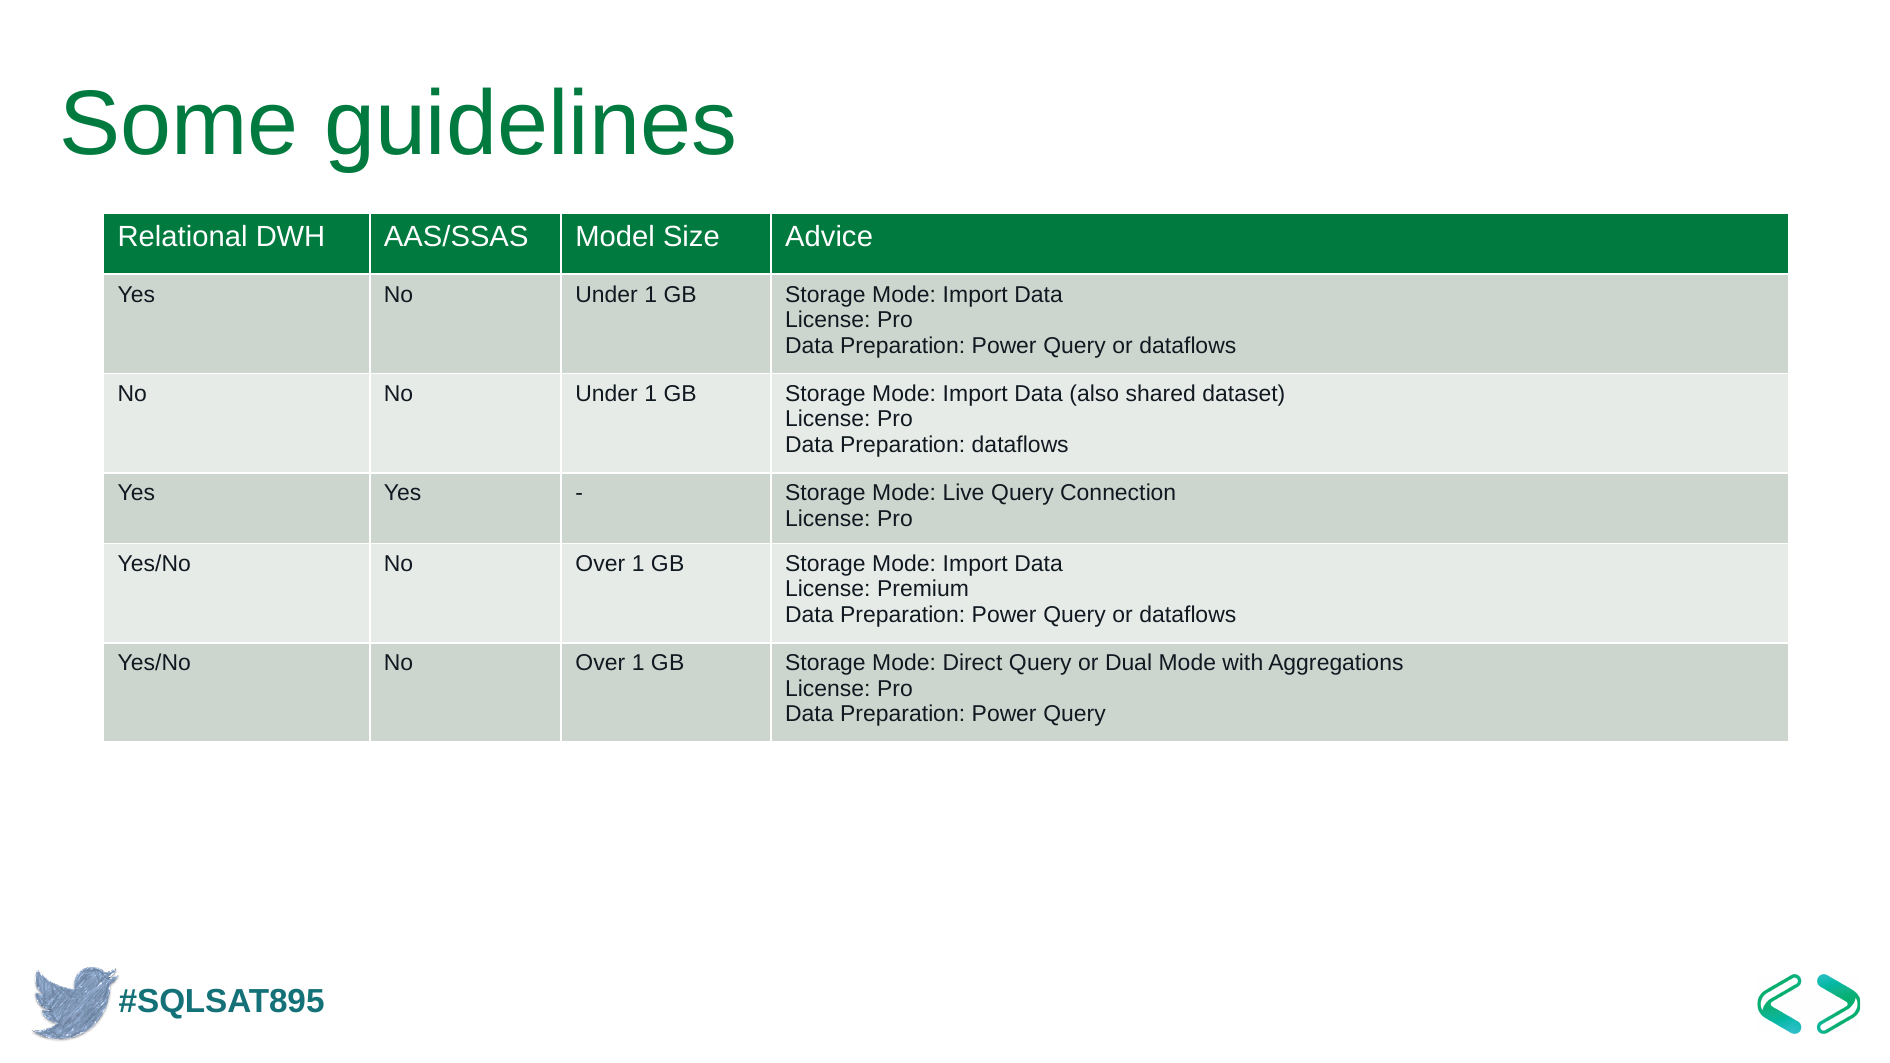

# Some guidelines
| Relational DWH | AAS/SSAS | Model Size | Advice |
| --- | --- | --- | --- |
| Yes | No | Under 1 GB | Storage Mode: Import Data License: Pro Data Preparation: Power Query or dataflows |
| No | No | Under 1 GB | Storage Mode: Import Data (also shared dataset) License: Pro Data Preparation: dataflows |
| Yes | Yes | - | Storage Mode: Live Query Connection License: Pro |
| Yes/No | No | Over 1 GB | Storage Mode: Import Data License: Premium Data Preparation: Power Query or dataflows |
| Yes/No | No | Over 1 GB | Storage Mode: Direct Query or Dual Mode with Aggregations License: Pro Data Preparation: Power Query |